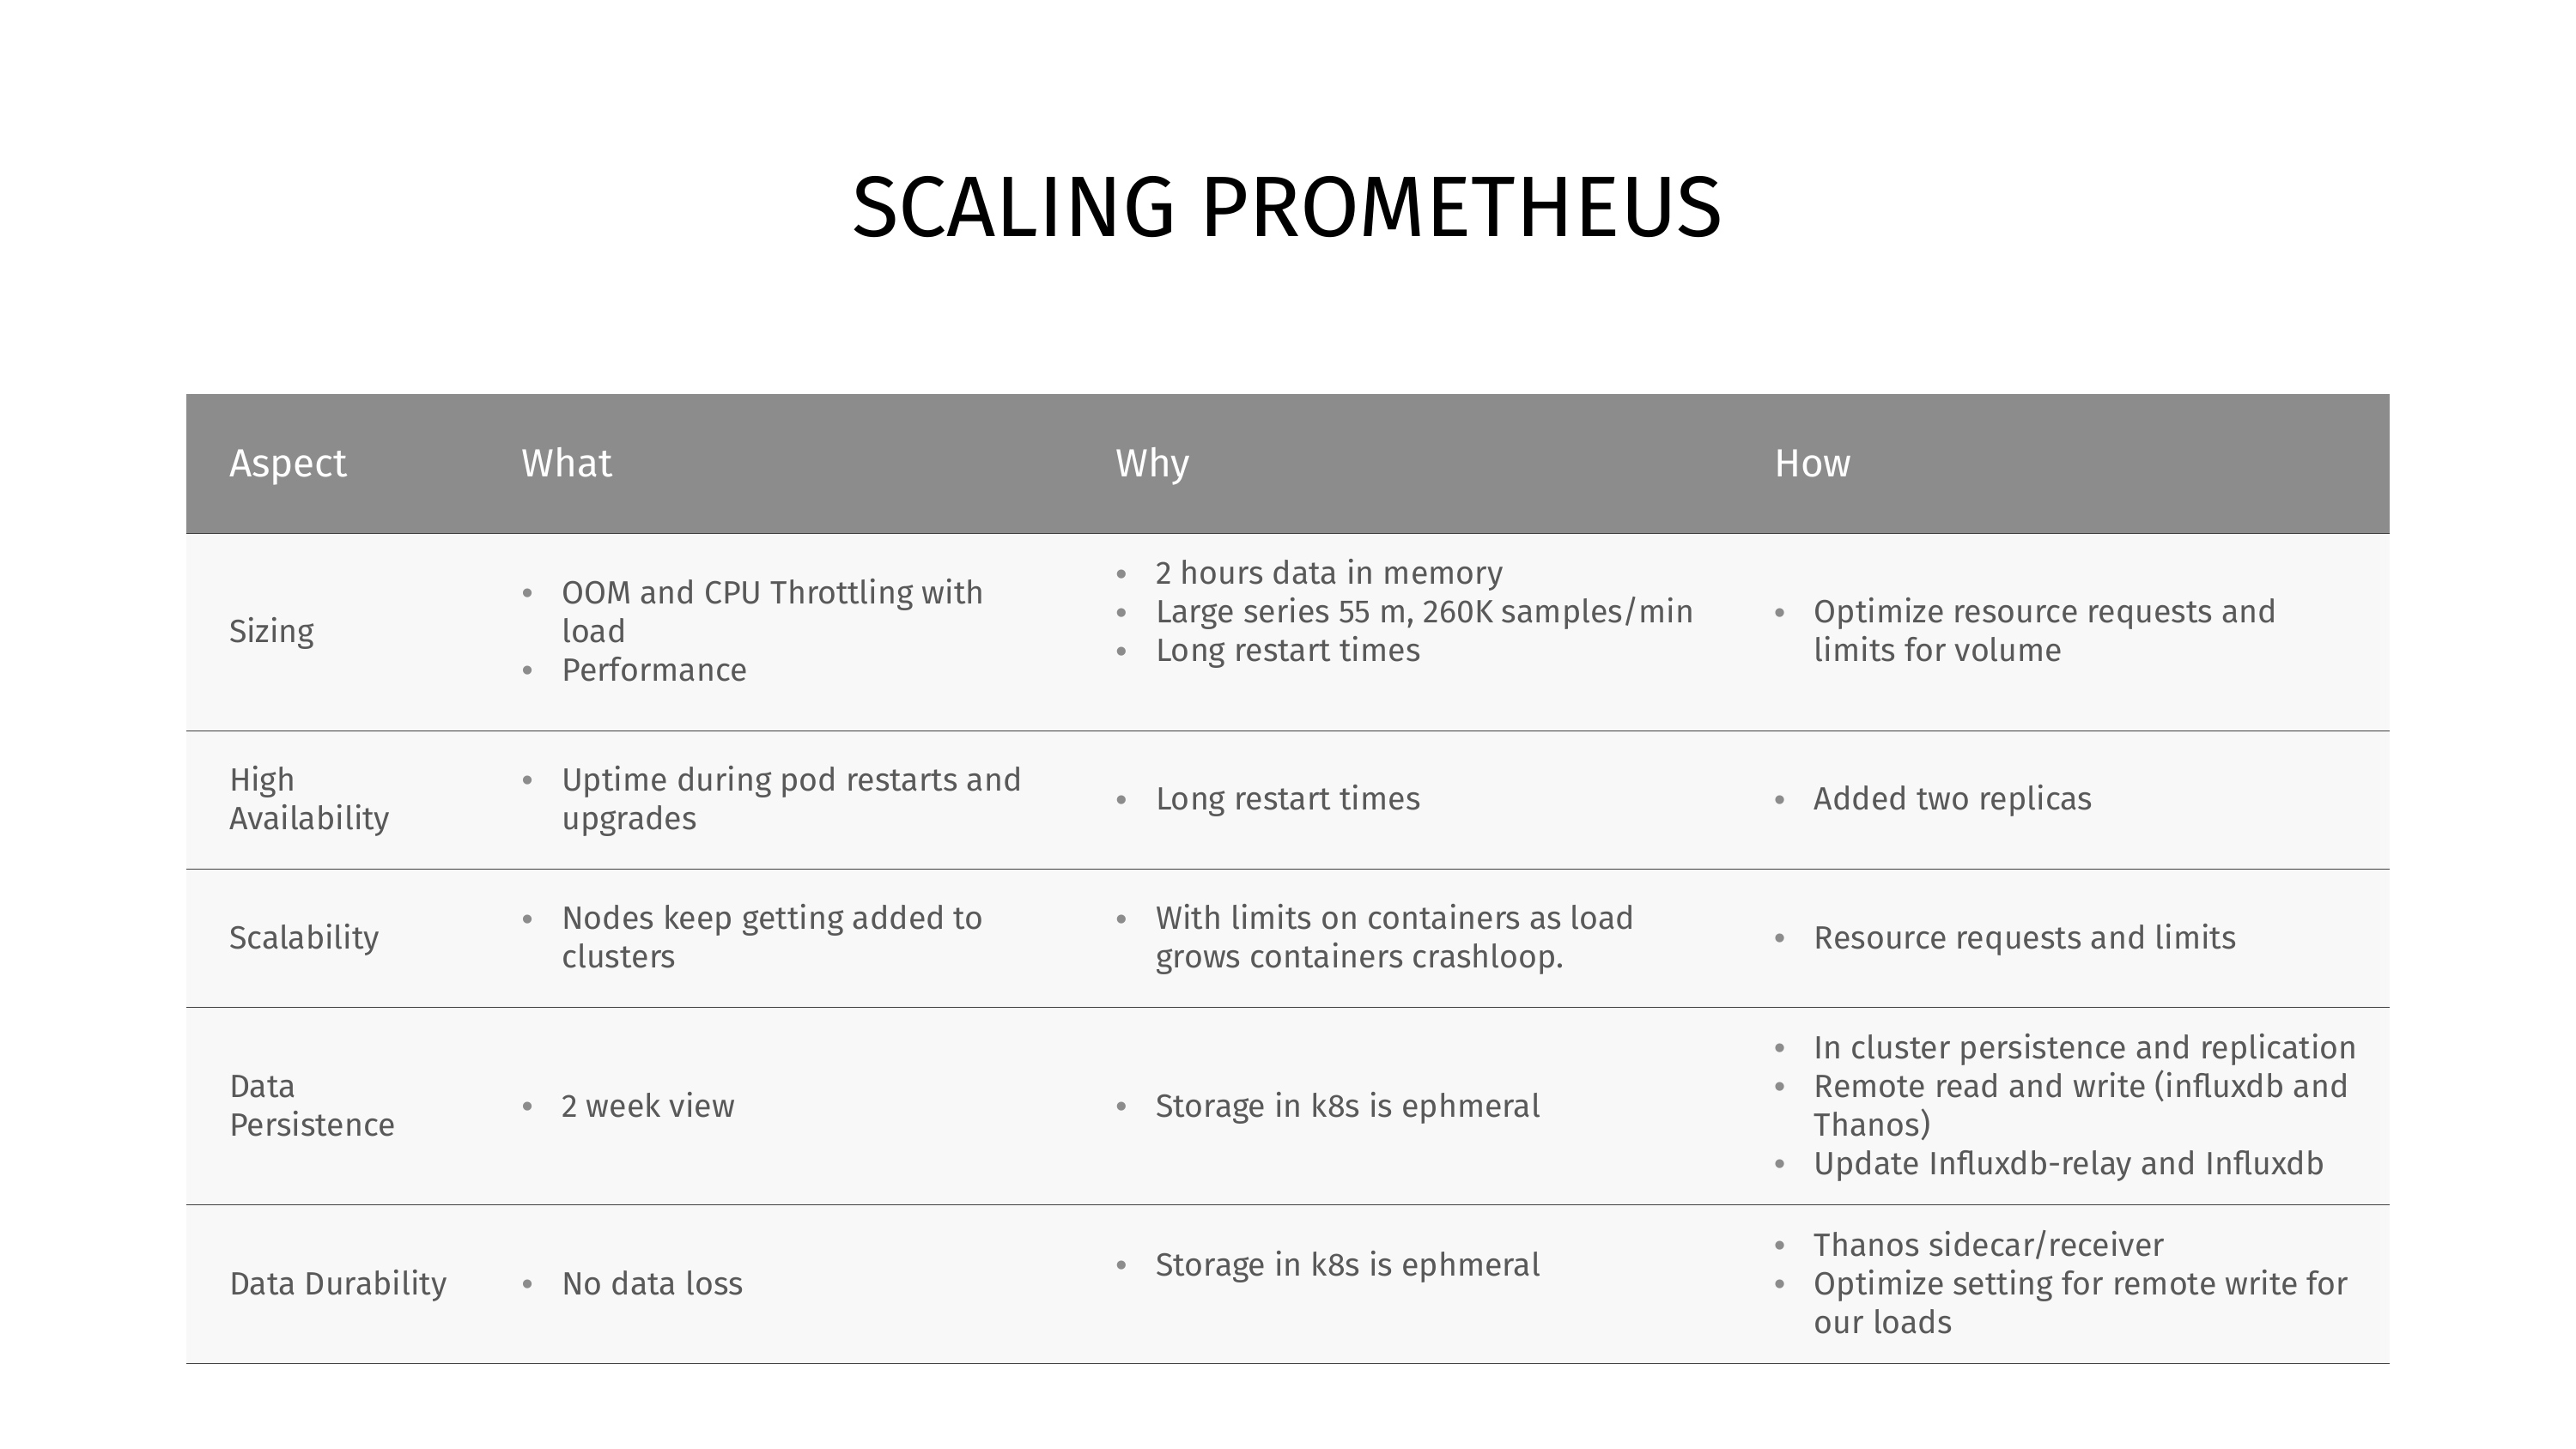

# Scaling prometheus
| Aspect | What | Why | How |
| --- | --- | --- | --- |
| Sizing | OOM and CPU Throttling with load Performance | 2 hours data in memory Large series 55 m, 260K samples/min Long restart times | Optimize resource requests and limits for volume |
| High Availability | Uptime during pod restarts and upgrades | Long restart times | Added two replicas |
| Scalability | Nodes keep getting added to clusters | With limits on containers as load grows containers crashloop. | Resource requests and limits |
| Data Persistence | 2 week view | Storage in k8s is ephmeral | In cluster persistence and replication Remote read and write (influxdb and Thanos) Update Influxdb-relay and Influxdb |
| Data Durability | No data loss | Storage in k8s is ephmeral | Thanos sidecar/receiver Optimize setting for remote write for our loads |